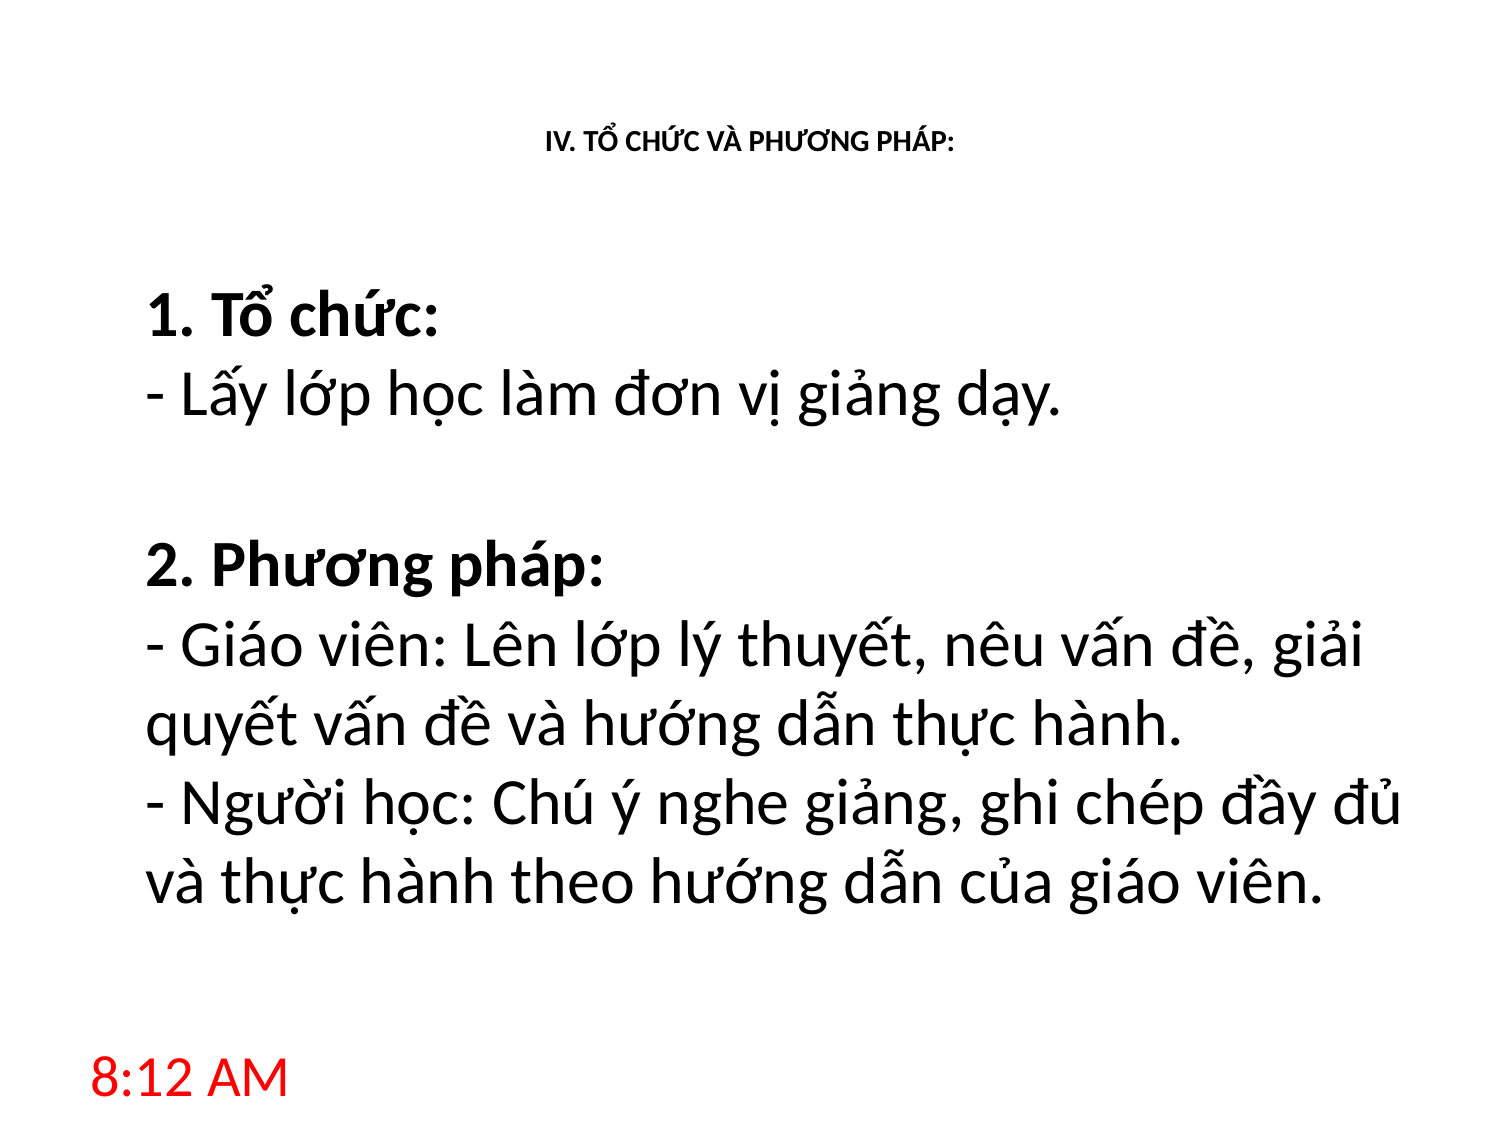

# IV. TỔ CHỨC VÀ PHƯƠNG PHÁP:
	1. Tổ chức:
- Lấy lớp học làm đơn vị giảng dạy.
2. Phương pháp:
- Giáo viên: Lên lớp lý thuyết, nêu vấn đề, giải quyết vấn đề và hướng dẫn thực hành.
- Người học: Chú ý nghe giảng, ghi chép đầy đủ và thực hành theo hướng dẫn của giáo viên.
8:12 AM